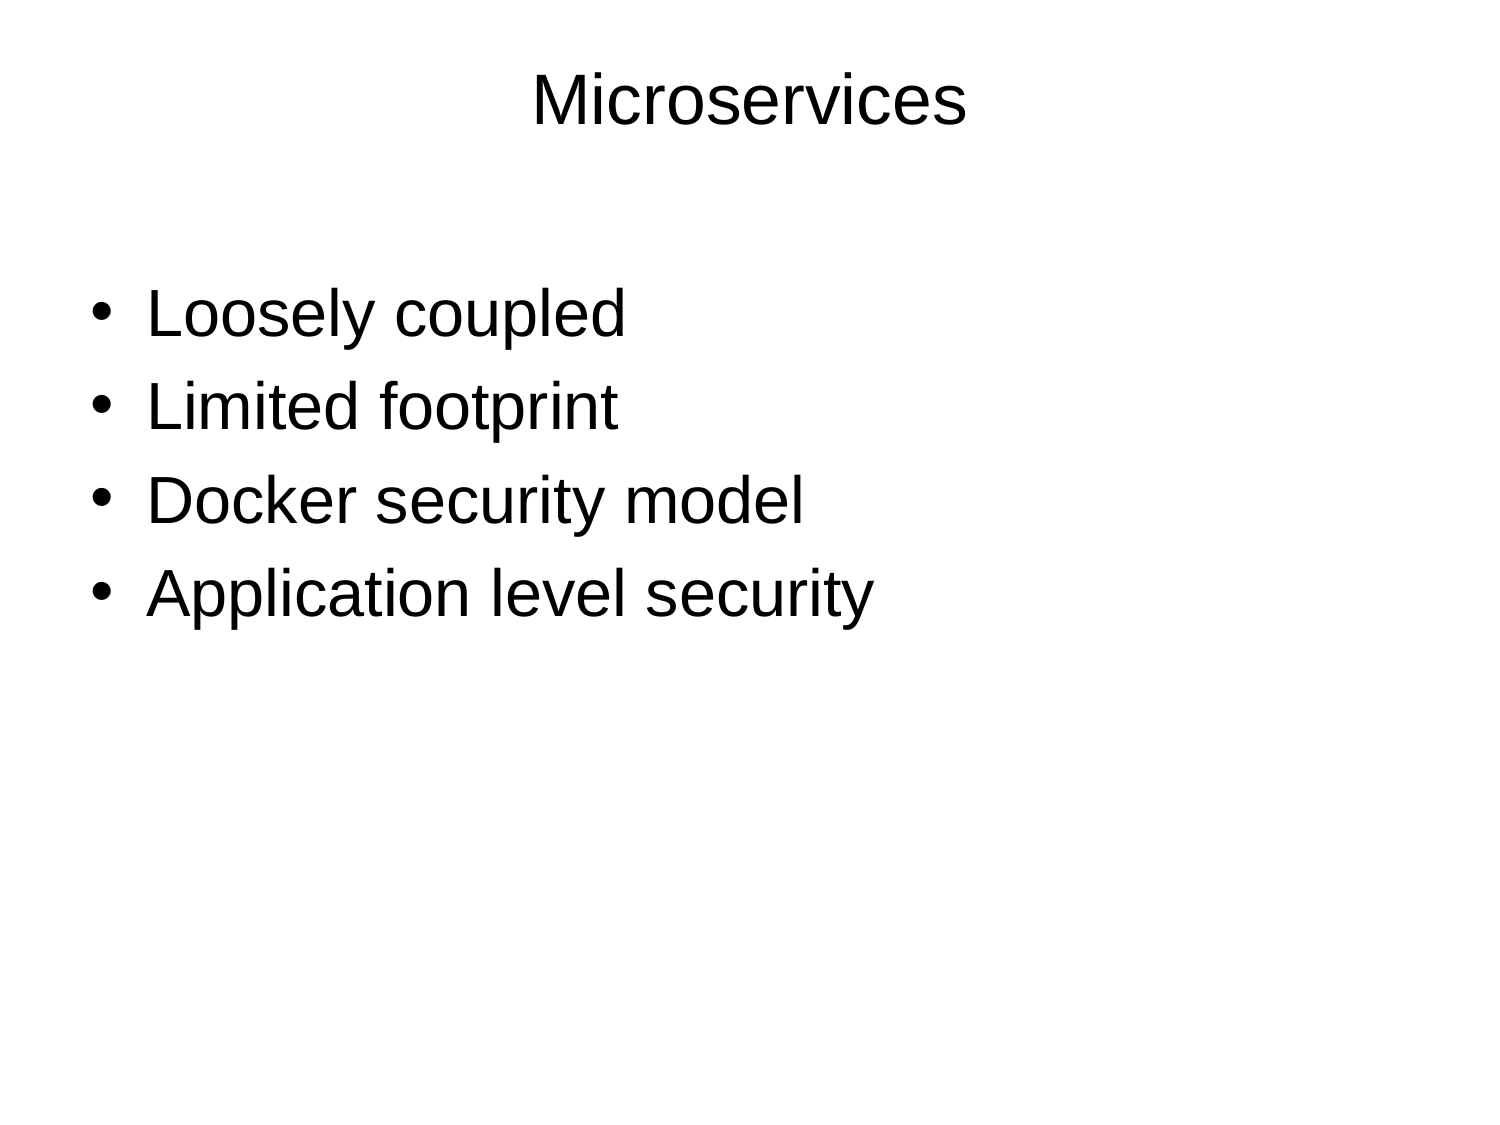

# Microservices
Loosely coupled
Limited footprint
Docker security model
Application level security